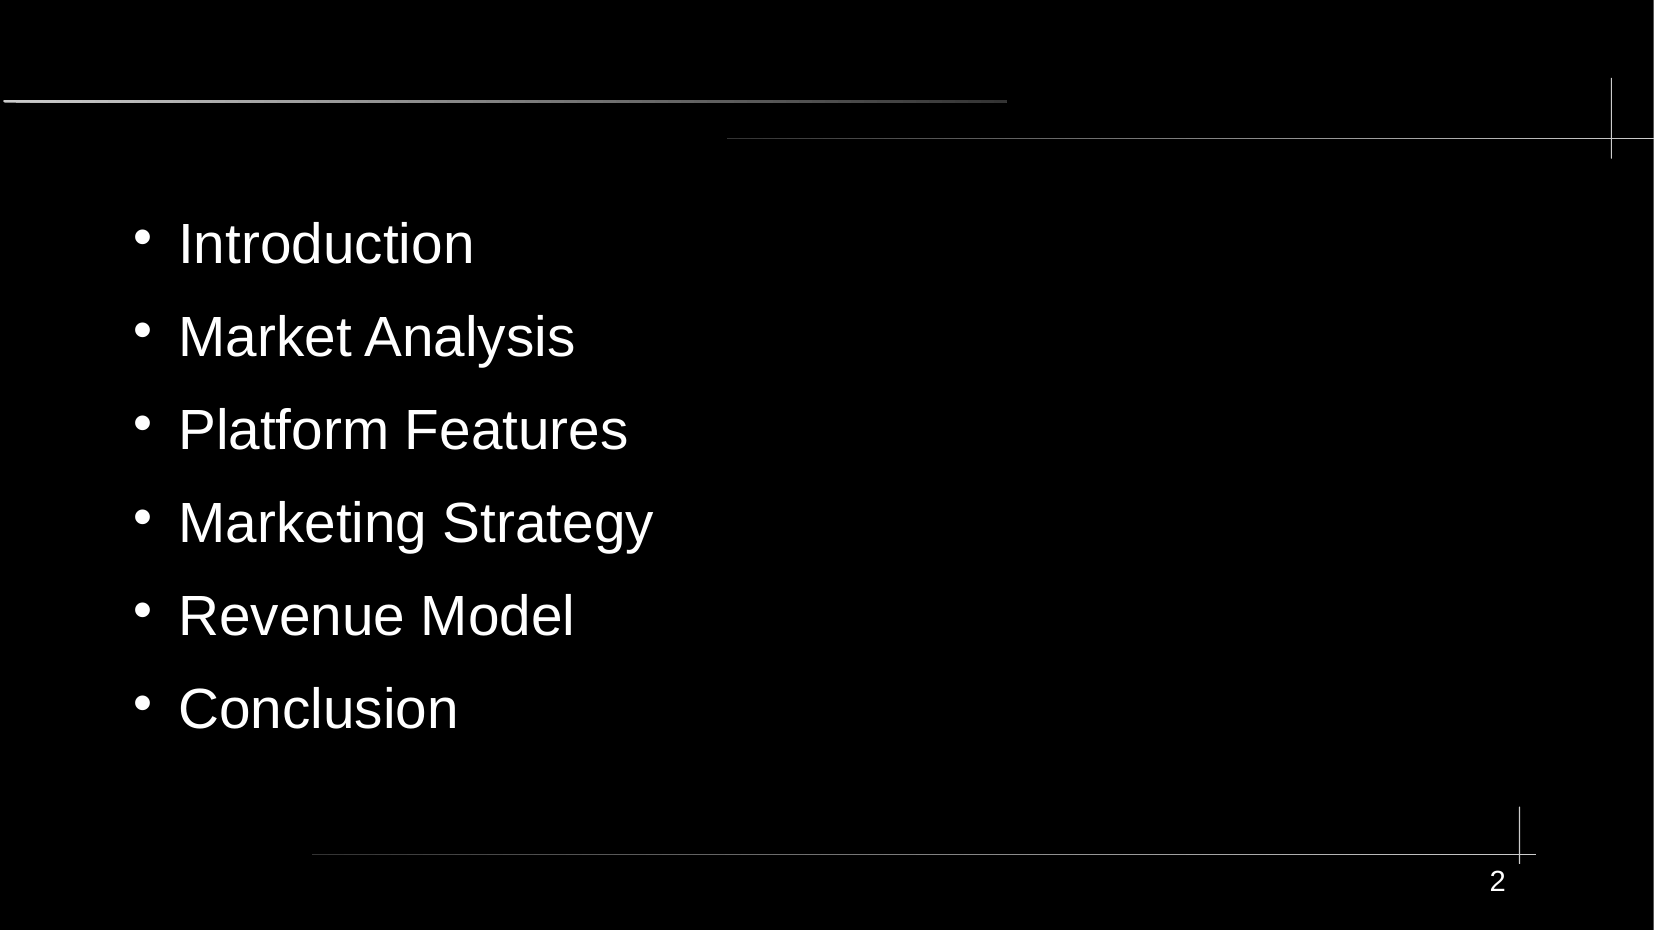

# Introduction
Market Analysis
Platform Features
Marketing Strategy
Revenue Model
Conclusion
2